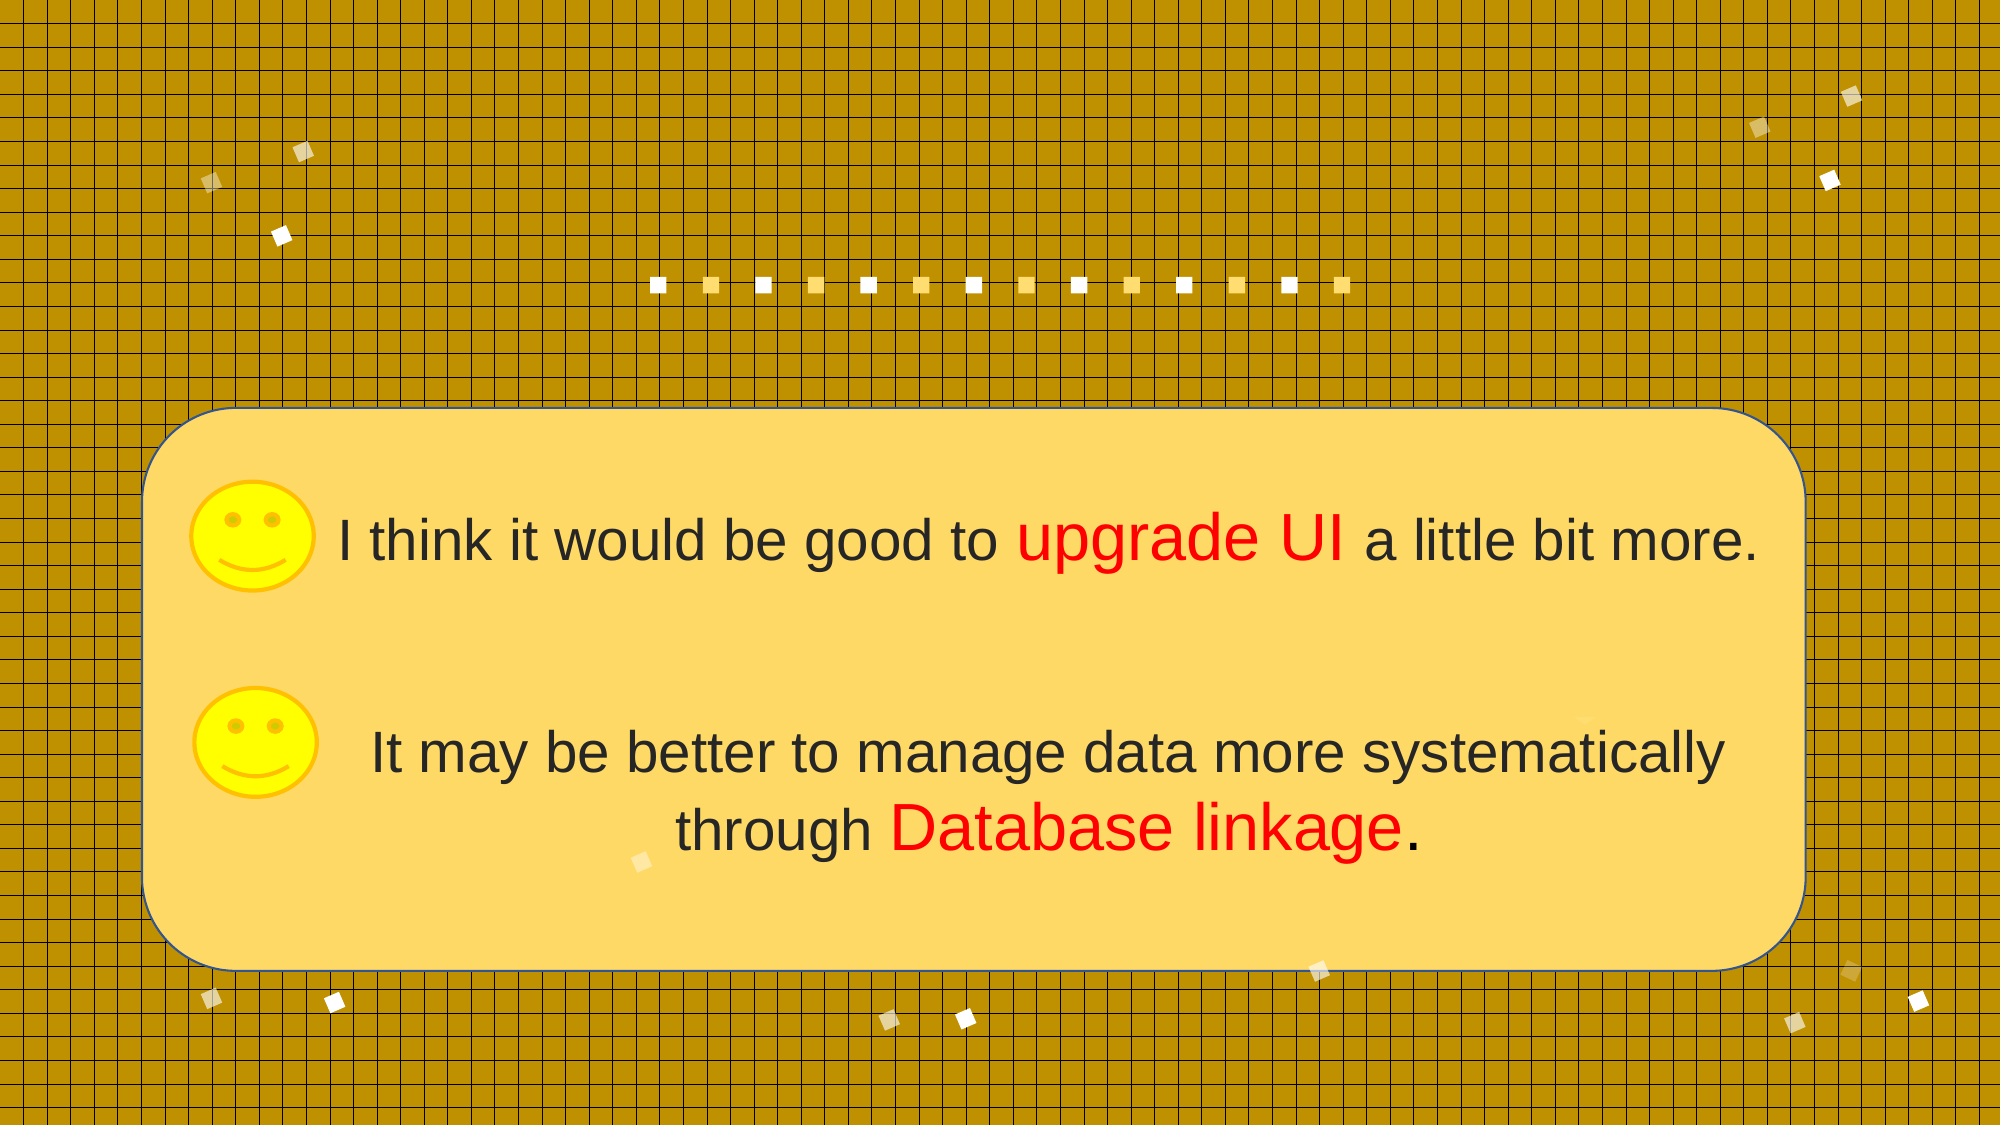

Improve Way

I think it would be good to upgrade UI a little bit more.

It may be better to manage data more systematically through Database linkage.